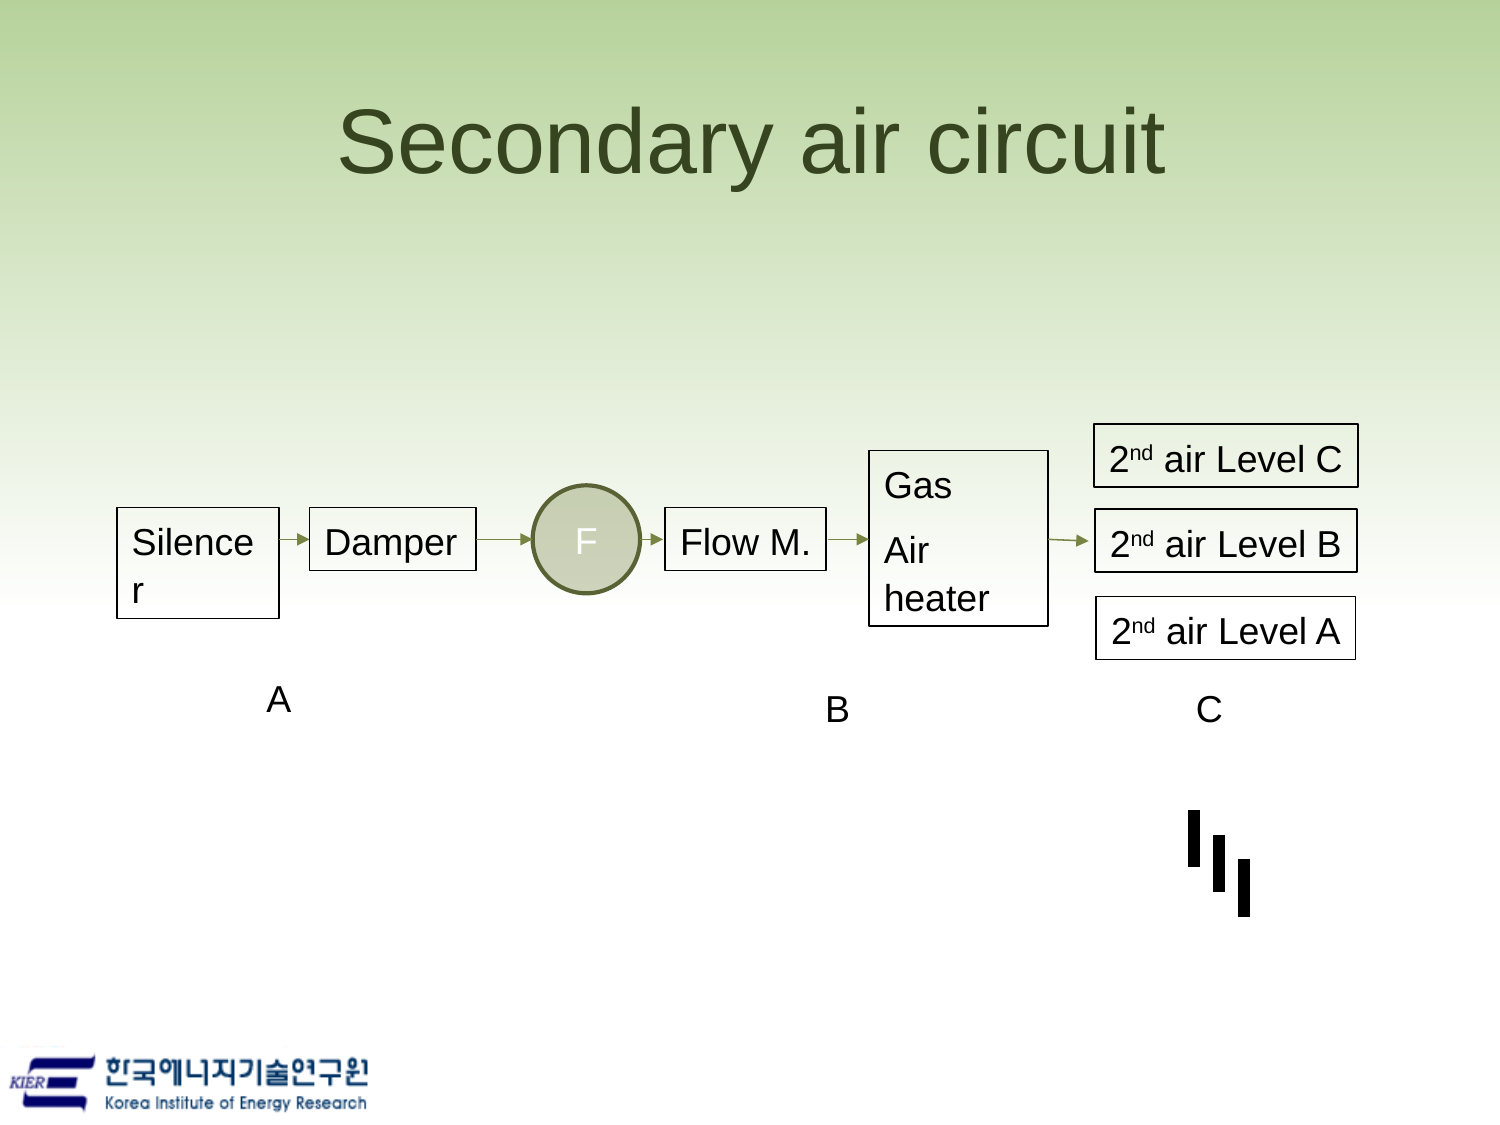

# Secondary air circuit
2nd air Level C
Gas
Air heater
F
Silencer
Damper
Flow M.
2nd air Level B
A
B
C
2nd air Level A